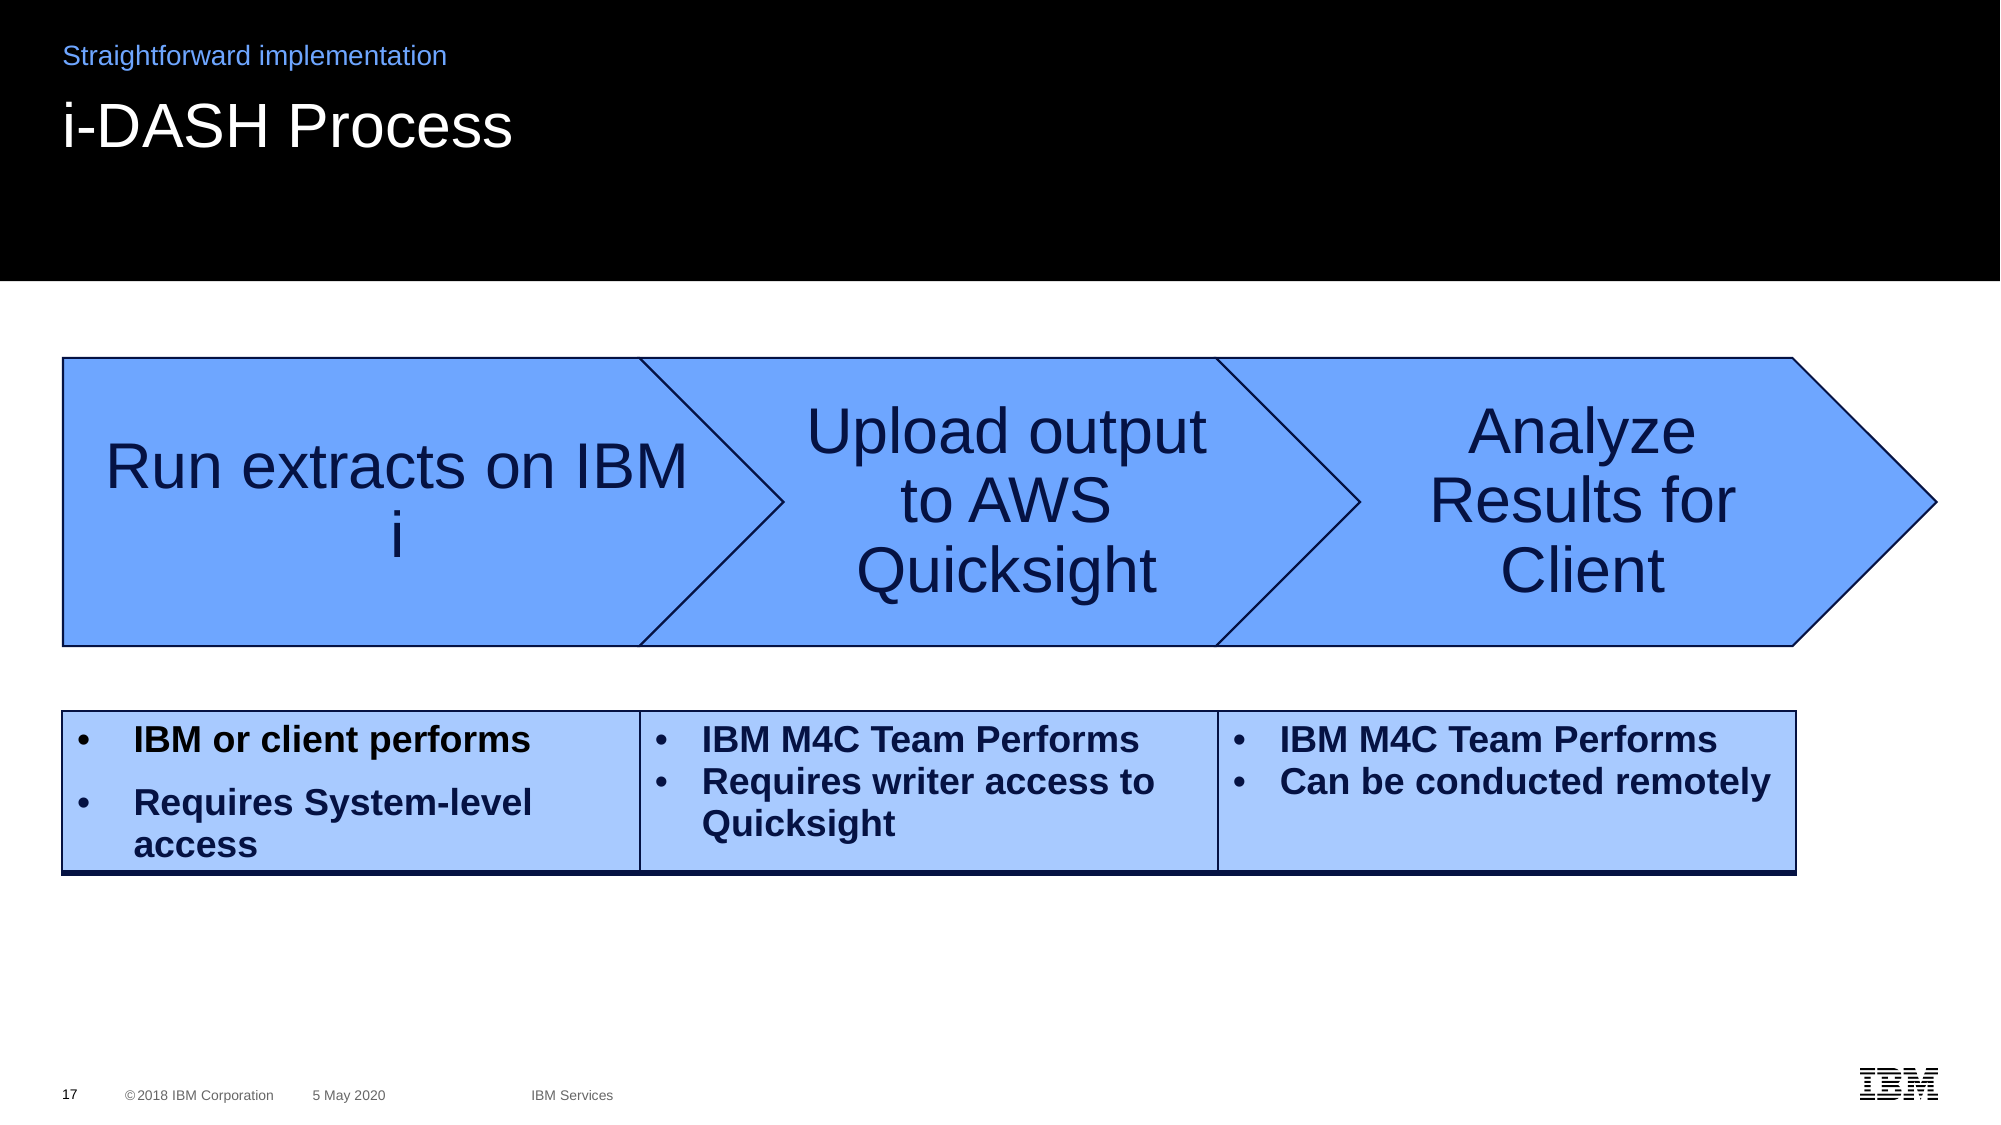

Straightforward implementation
# i-DASH Process
Run extracts on IBM i
Upload output to AWS Quicksight
Analyze Results for Client
| IBM or client performs Requires System-level access | IBM M4C Team Performs Requires writer access to Quicksight | IBM M4C Team Performs Can be conducted remotely |
| --- | --- | --- |